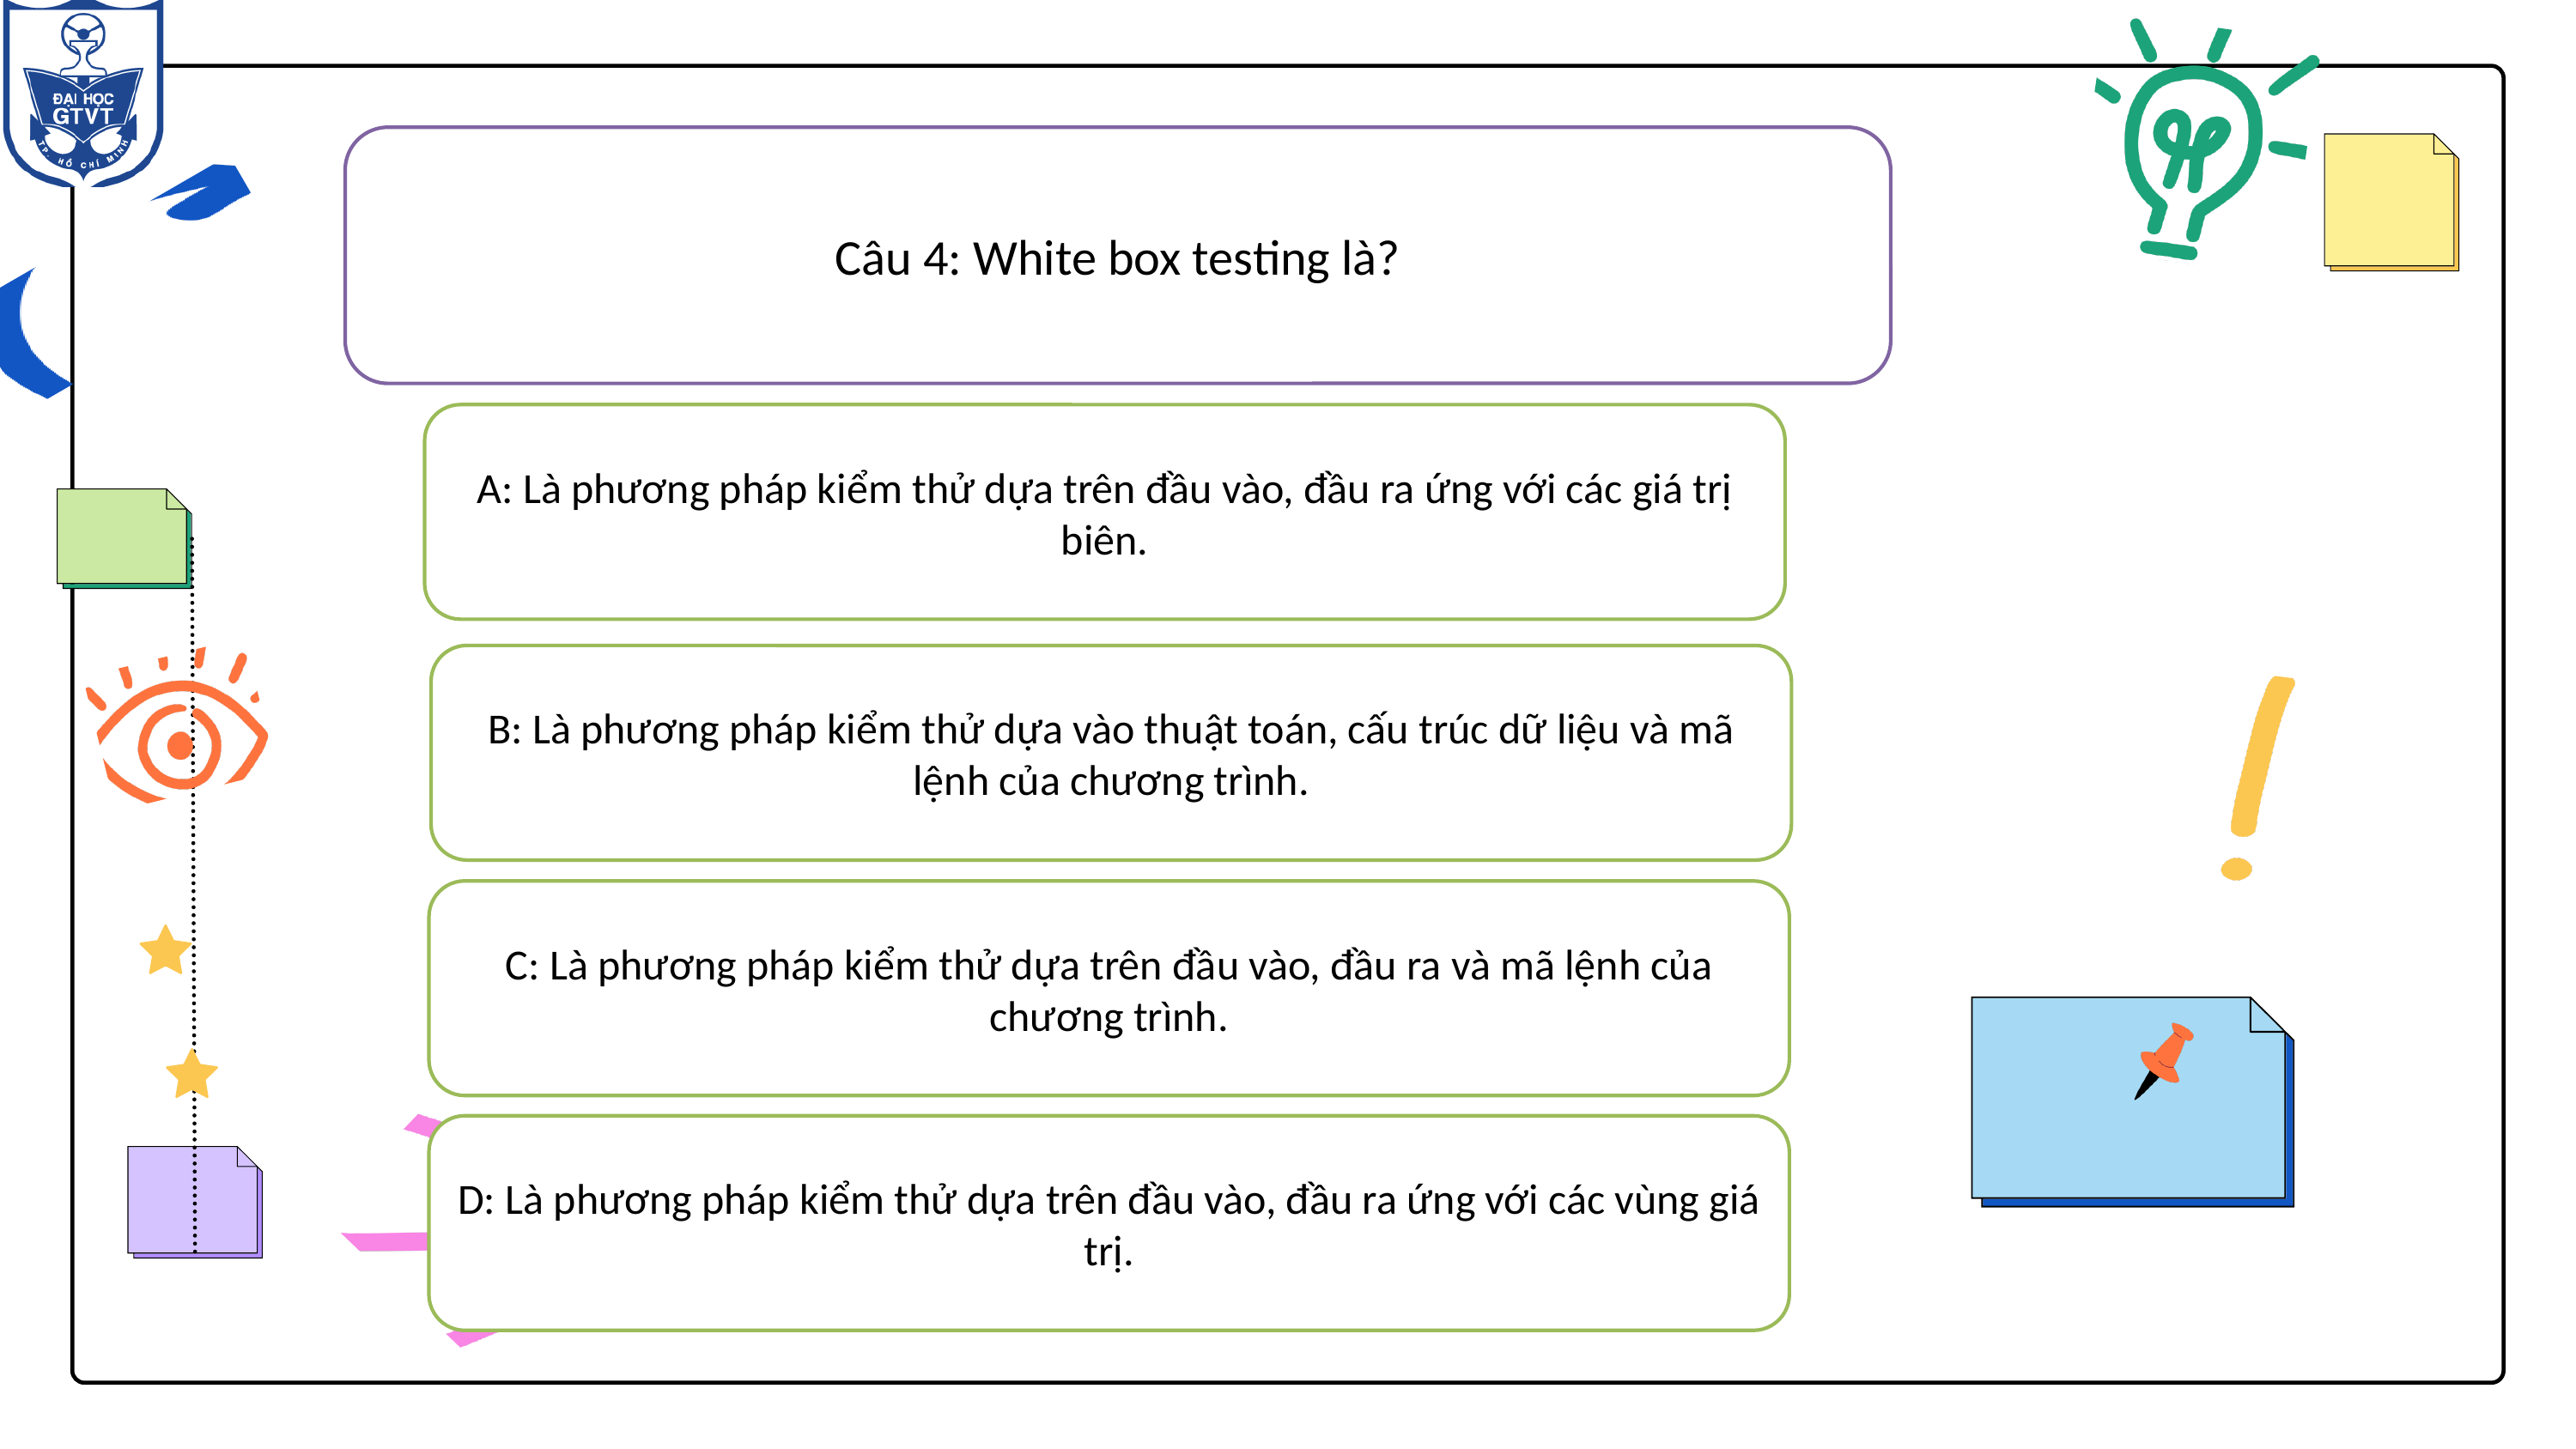

Câu 4: White box testing là?

A: Là phương pháp kiểm thử dựa trên đầu vào, đầu ra ứng với các giá trị biên.

B: Là phương pháp kiểm thử dựa vào thuật toán, cấu trúc dữ liệu và mã lệnh của chương trình.

C: Là phương pháp kiểm thử dựa trên đầu vào, đầu ra và mã lệnh của chương trình.

D: Là phương pháp kiểm thử dựa trên đầu vào, đầu ra ứng với các vùng giá trị.